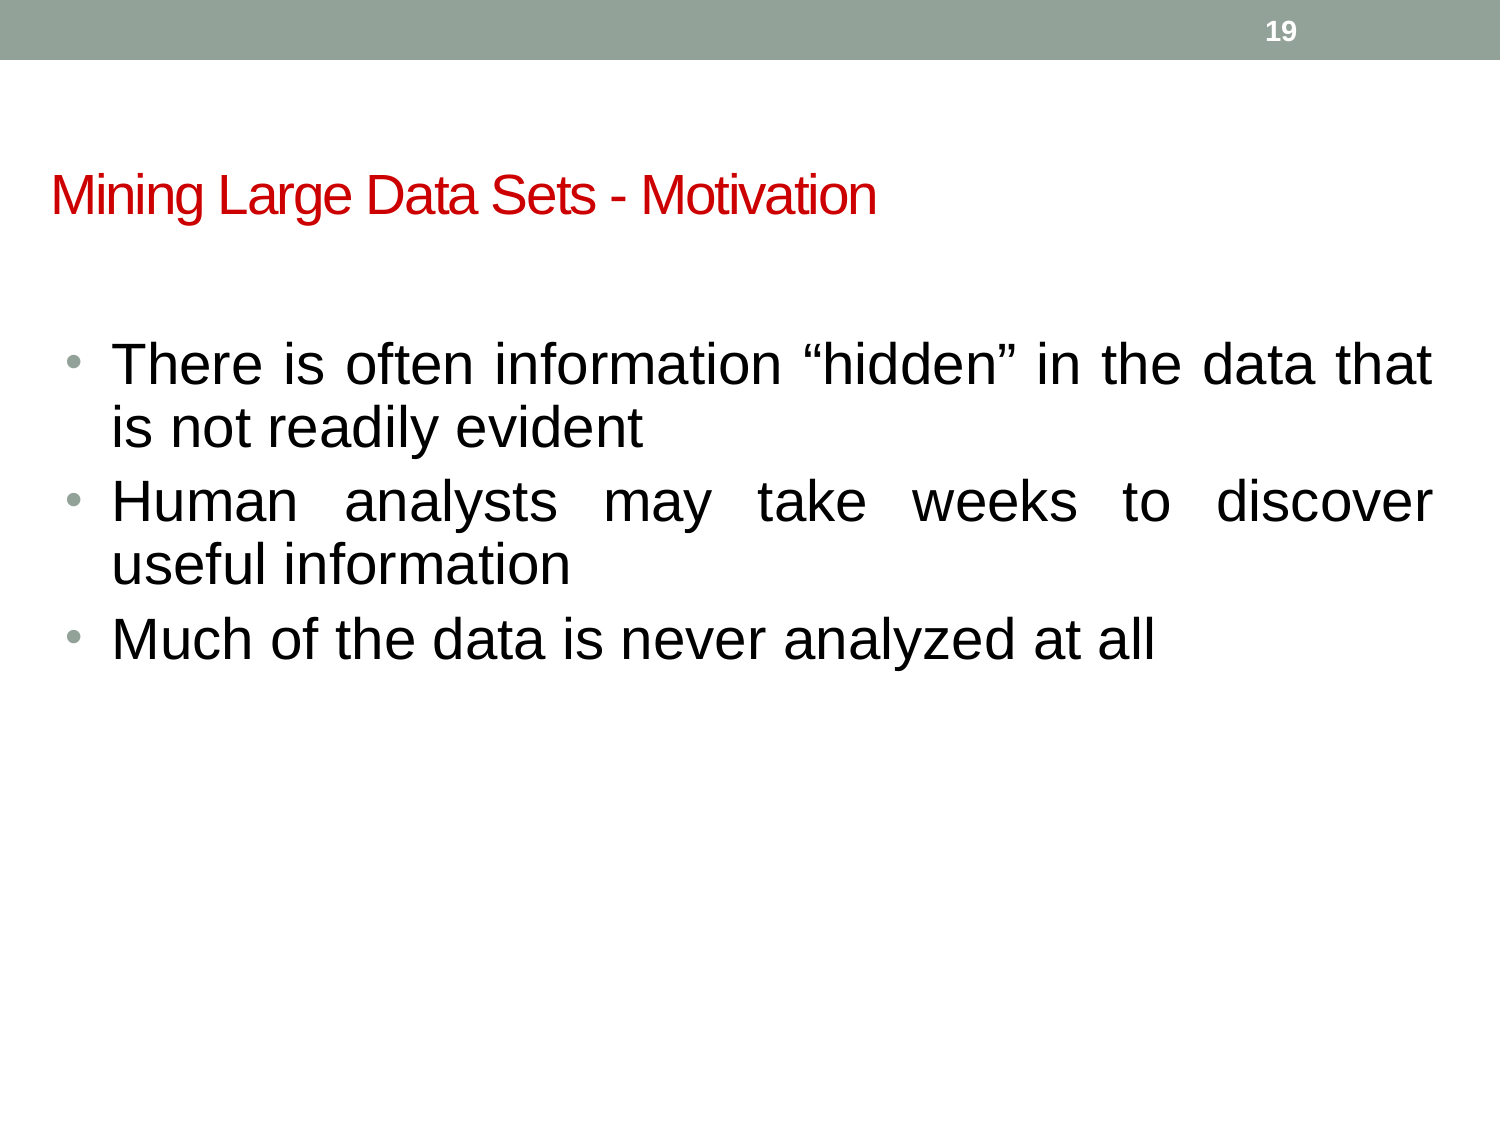

19
# Mining Large Data Sets - Motivation
There is often information “hidden” in the data that is not readily evident
Human analysts may take weeks to discover useful information
Much of the data is never analyzed at all